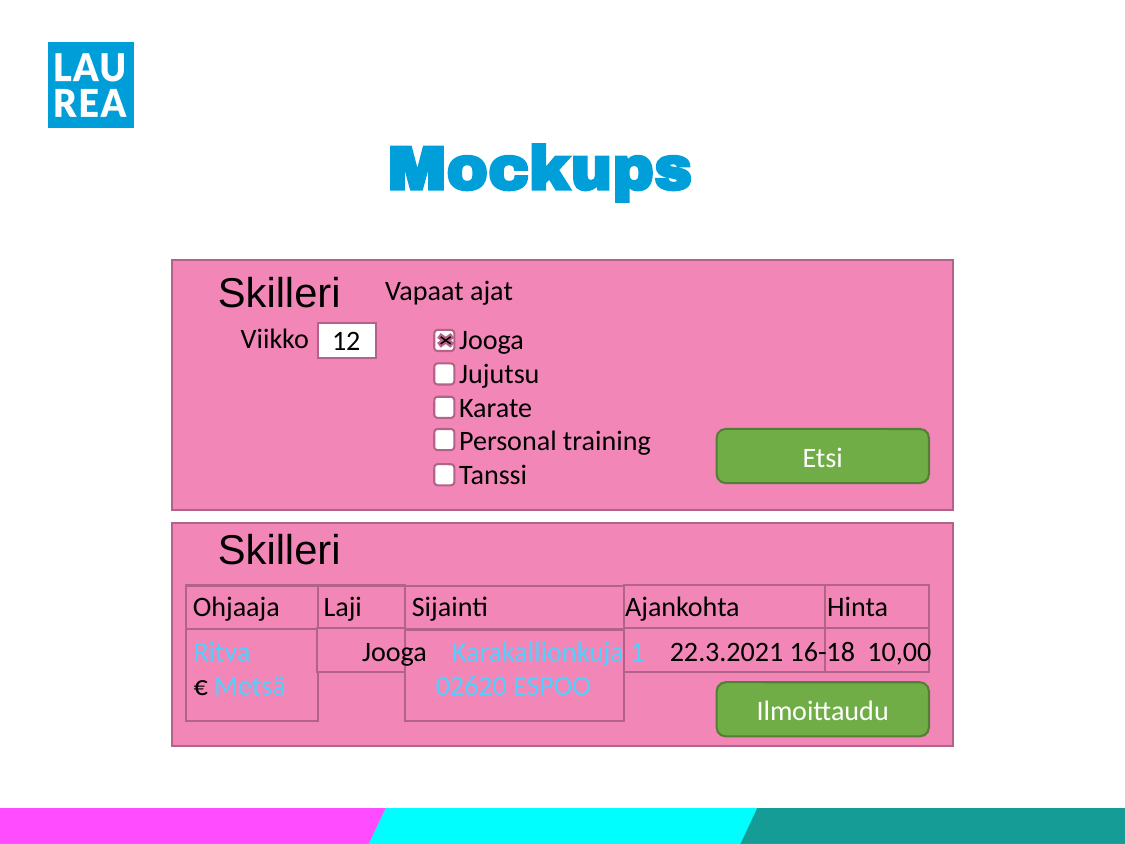

# Mockups
Skilleri

Vapaat ajat
Viikko
Jooga
Jujutsu
Karate
Personal training
Tanssi
12

Etsi

Skilleri

 Ohjaaja       Laji        Sijainti                      Ajankohta              Hinta

Ritva	   Jooga    Karakallionkuja 1    22.3.2021 16-18  10,00 € Metsä                        02620 ESPOO

Ilmoittaudu